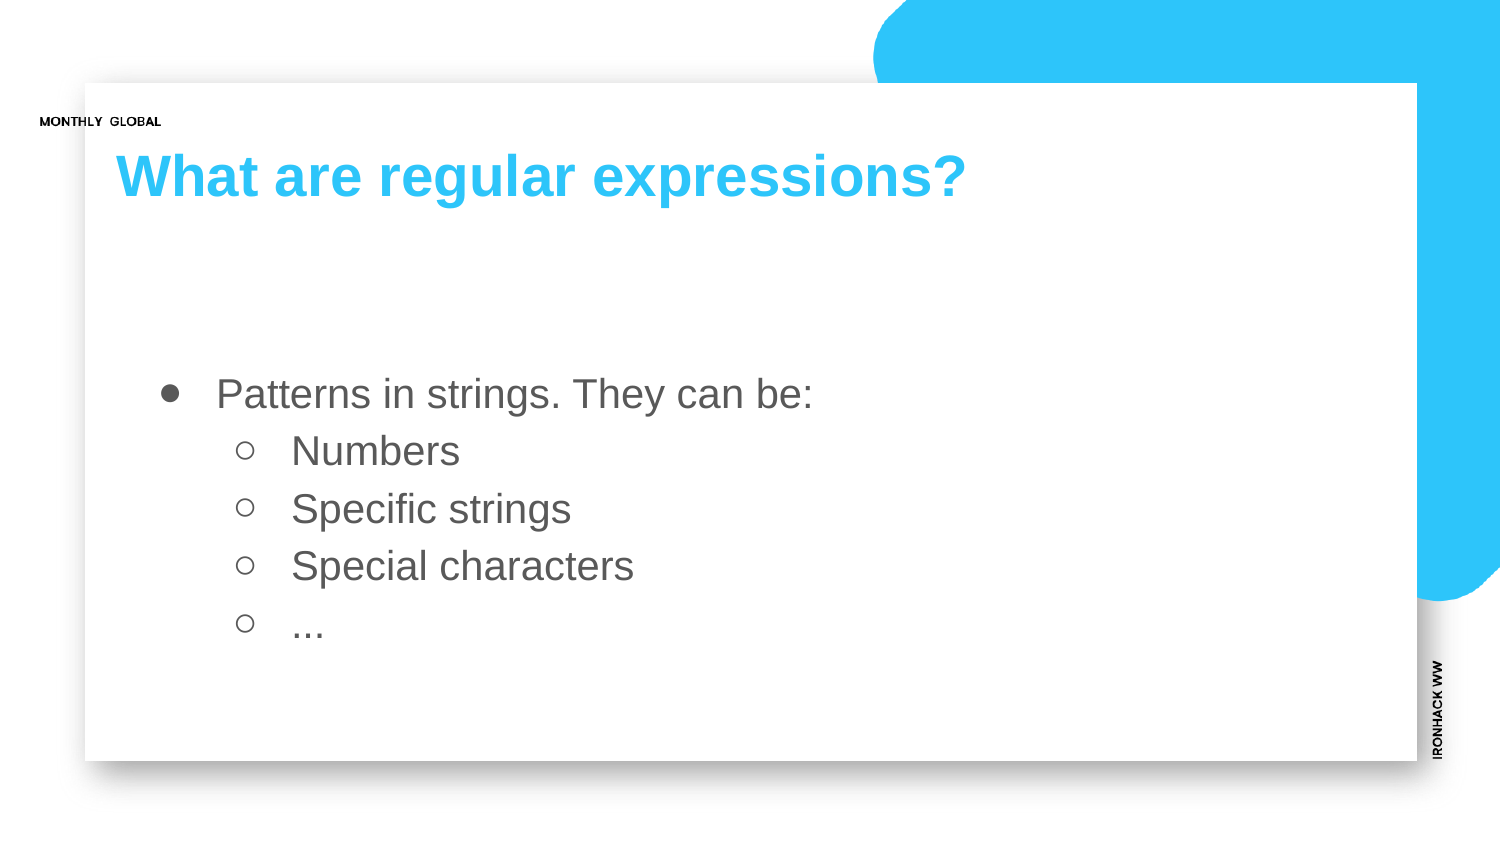

# What are regular expressions?

Patterns in strings. They can be:
Numbers
Specific strings
Special characters
...